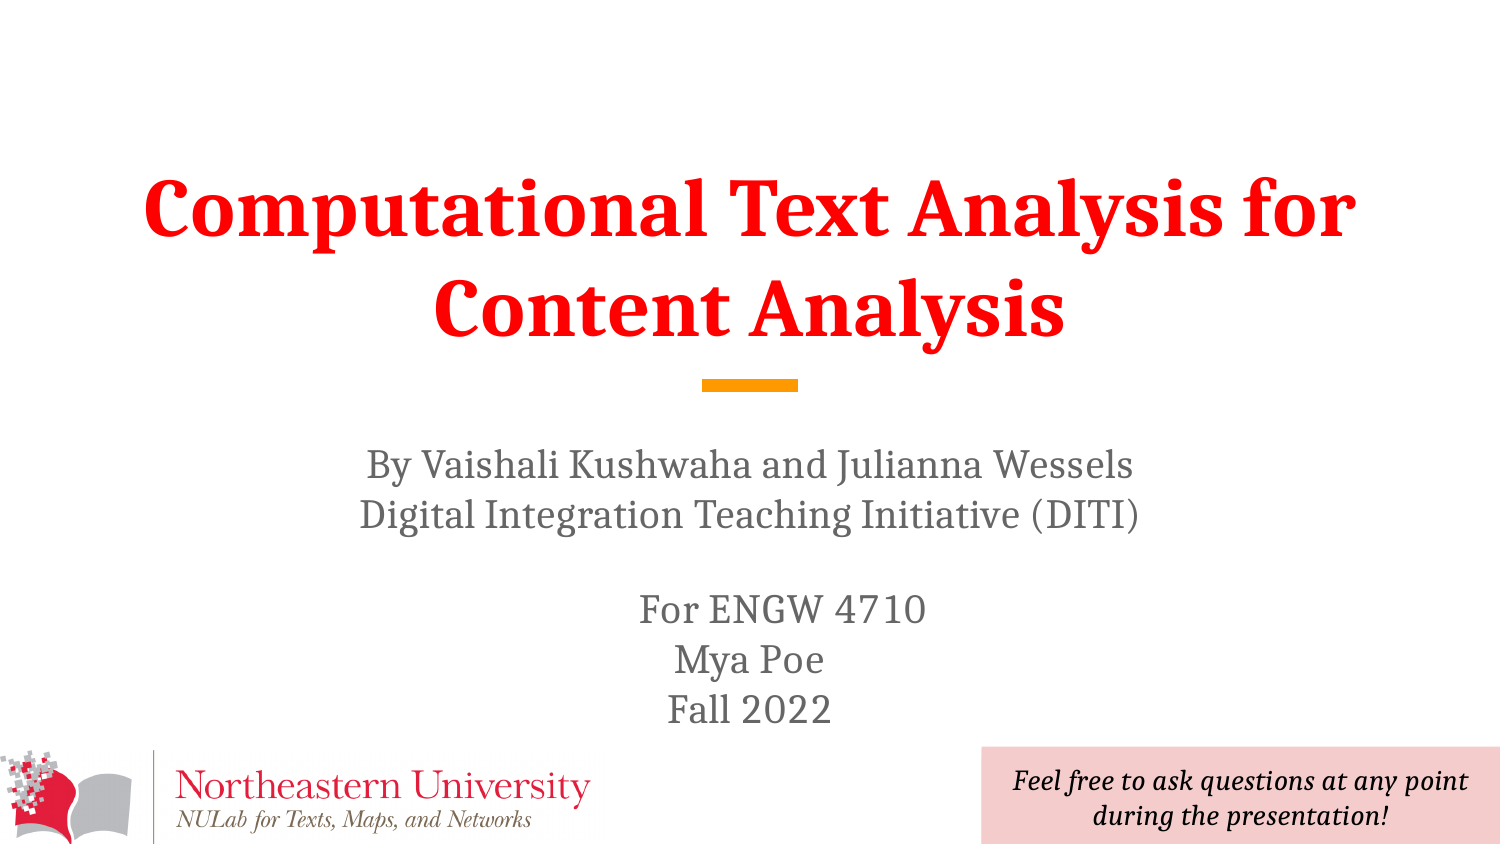

# Computational Text Analysis for Content Analysis
By Vaishali Kushwaha and Julianna Wessels
Digital Integration Teaching Initiative (DITI)

For ENGW 4710
Mya Poe
Fall 2022

Feel free to ask questions at any point during the presentation!